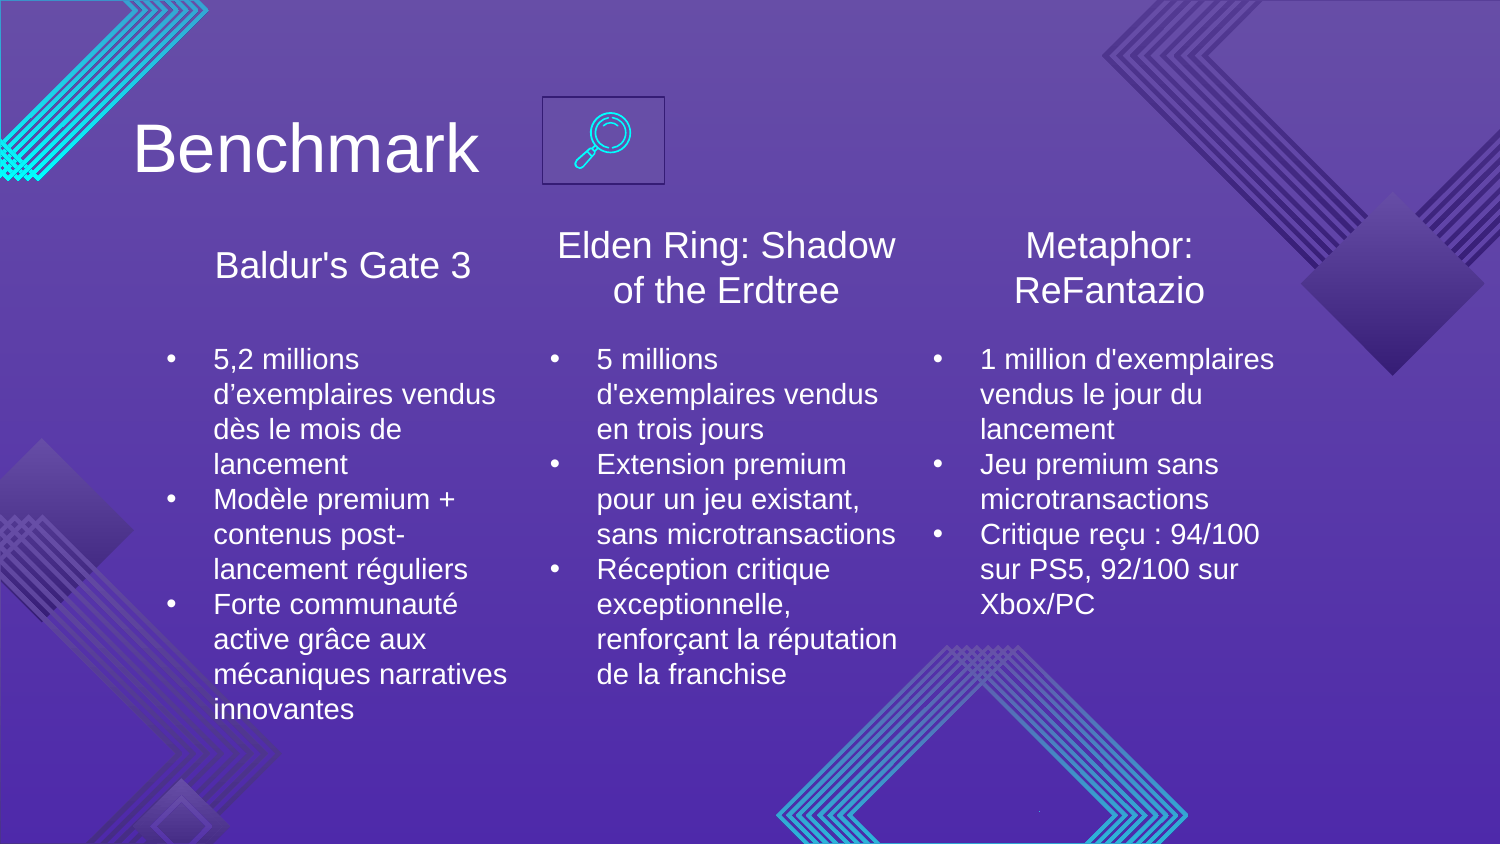

Benchmark

# Baldur's Gate 3
Elden Ring: Shadow of the Erdtree
Metaphor: ReFantazio
5,2 millions d’exemplaires vendus dès le mois de lancement
Modèle premium + contenus post-lancement réguliers
Forte communauté active grâce aux mécaniques narratives innovantes
5 millions d'exemplaires vendus en trois jours
Extension premium pour un jeu existant, sans microtransactions
Réception critique exceptionnelle, renforçant la réputation de la franchise
1 million d'exemplaires vendus le jour du lancement
Jeu premium sans microtransactions
Critique reçu : 94/100 sur PS5, 92/100 sur Xbox/PC